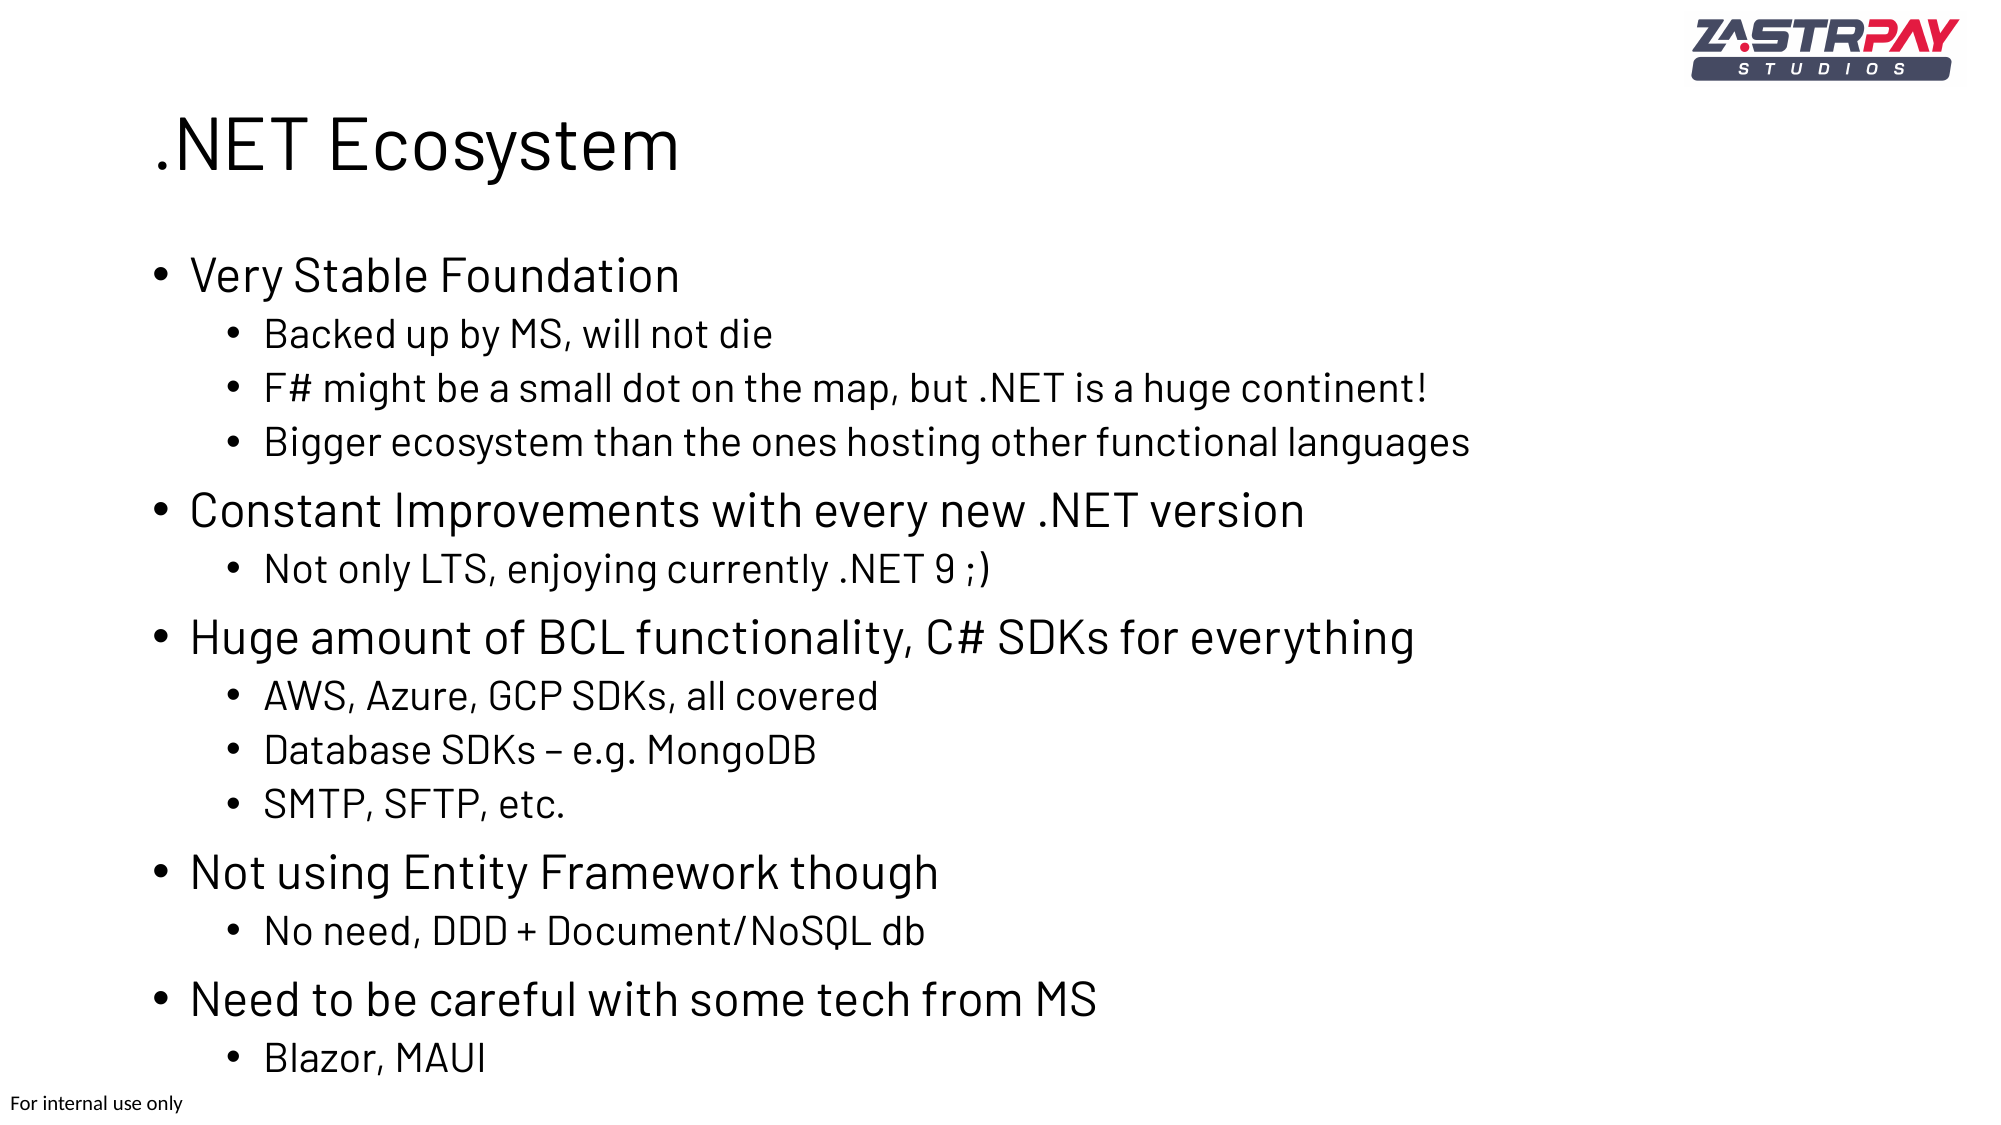

# .NET Ecosystem
Very Stable Foundation
Backed up by MS, will not die
F# might be a small dot on the map, but .NET is a huge continent!
Bigger ecosystem than the ones hosting other functional languages
Constant Improvements with every new .NET version
Not only LTS, enjoying currently .NET 9 ;)
Huge amount of BCL functionality, C# SDKs for everything
AWS, Azure, GCP SDKs, all covered
Database SDKs – e.g. MongoDB
SMTP, SFTP, etc.
Not using Entity Framework though
No need, DDD + Document/NoSQL db
Need to be careful with some tech from MS
Blazor, MAUI